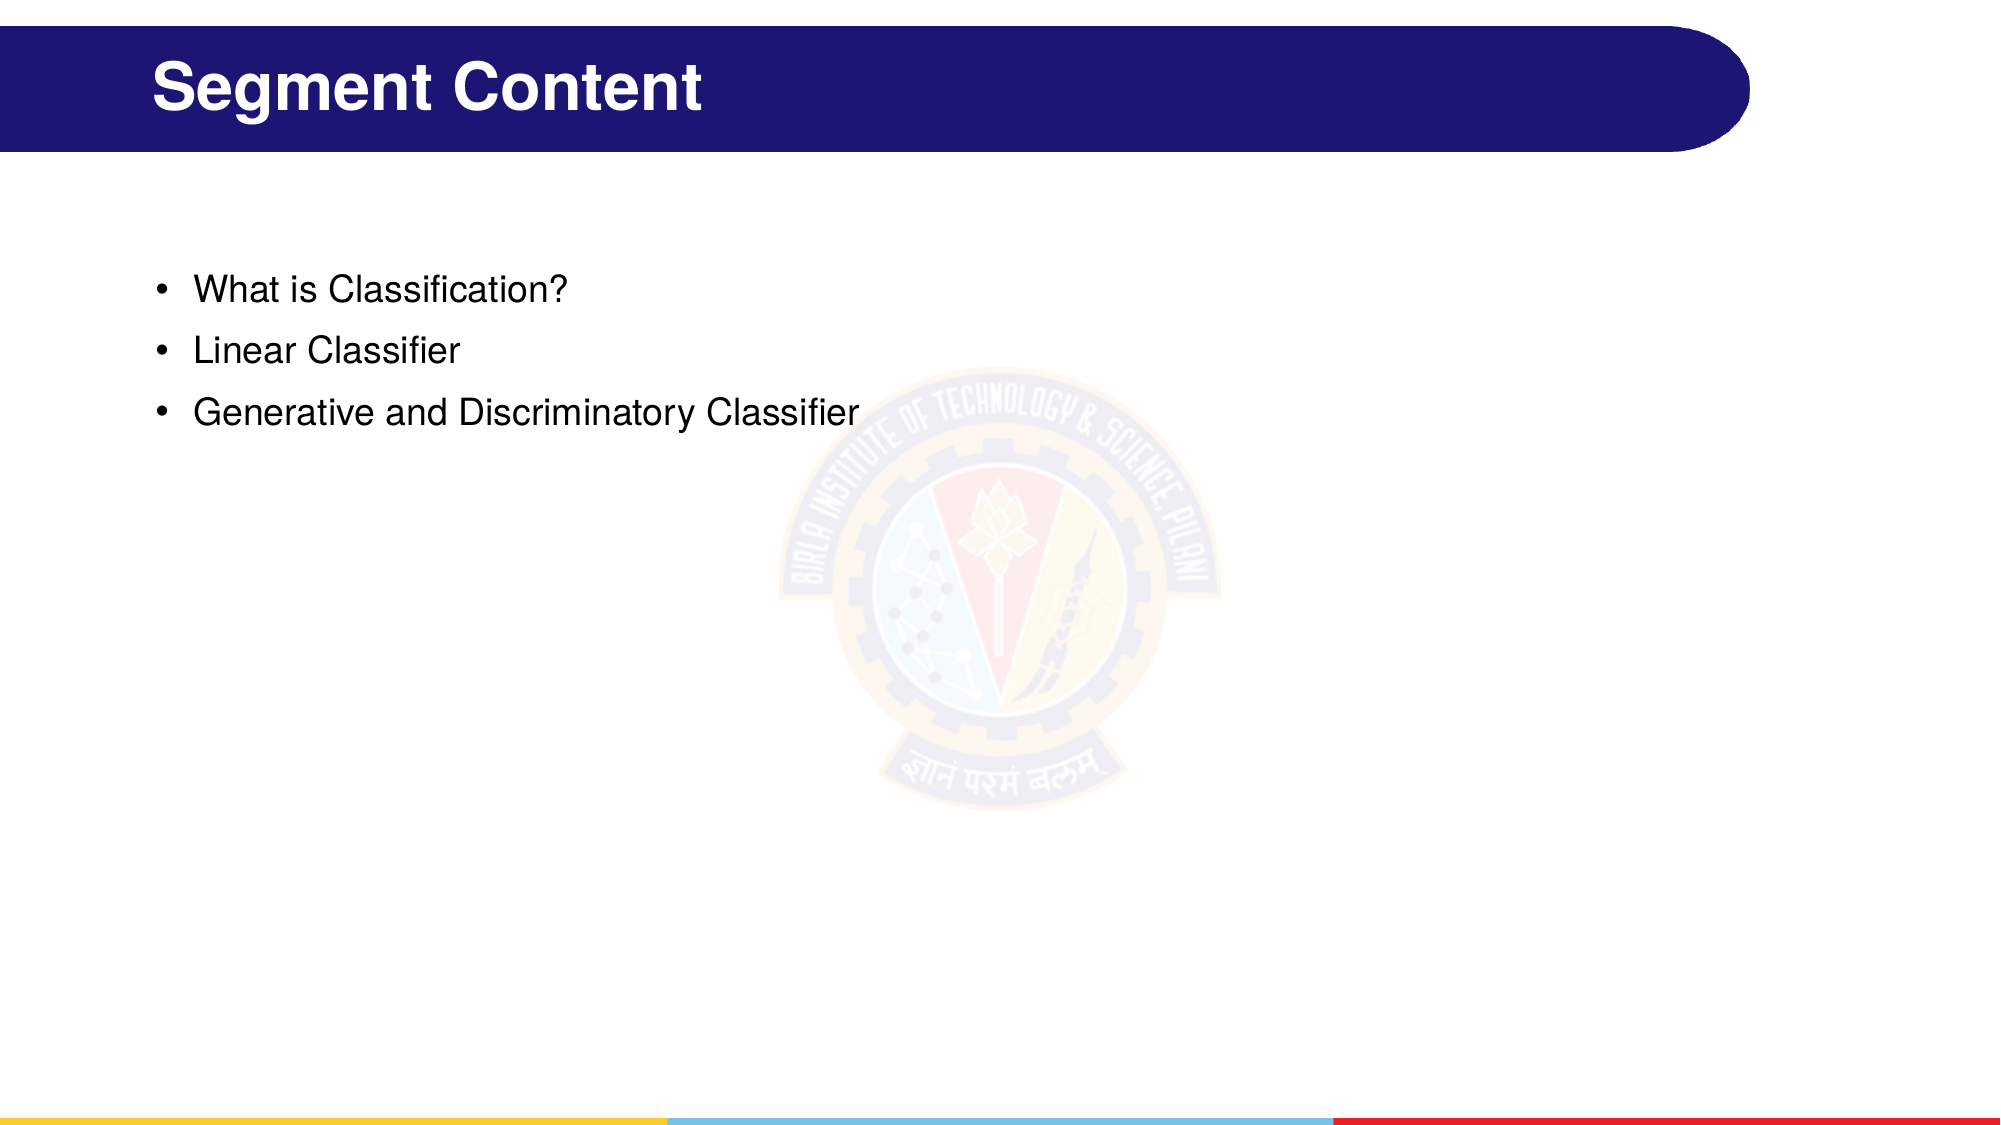

# Segment Content

What is Classification?
Linear Classifier
Generative and Discriminatory Classifier